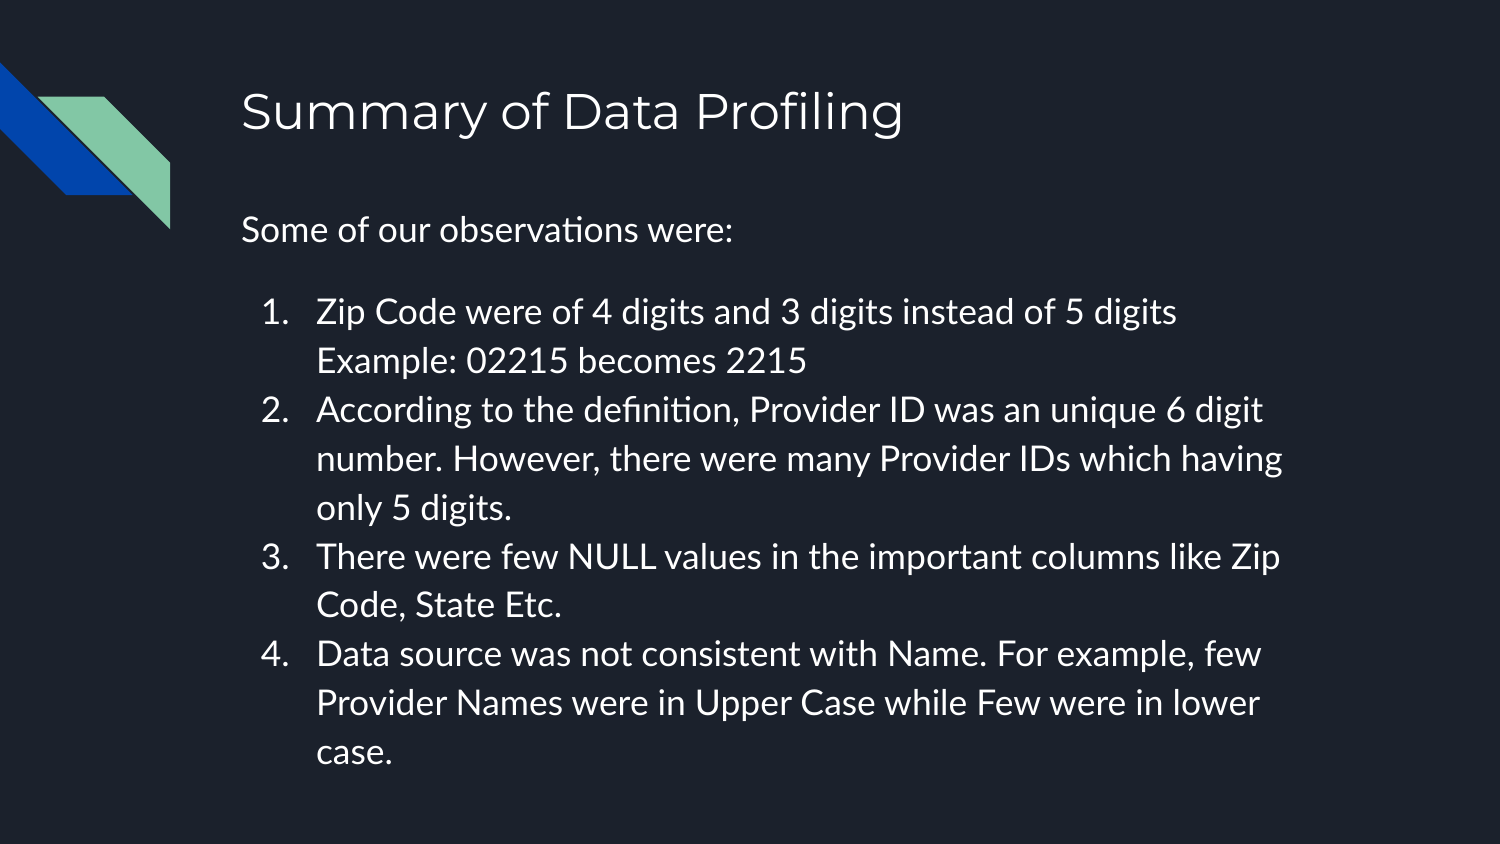

Summary of Data Profiling
Some of our observations were:
Zip Code were of 4 digits and 3 digits instead of 5 digits
Example: 02215 becomes 2215
According to the definition, Provider ID was an unique 6 digit number. However, there were many Provider IDs which having only 5 digits.
There were few NULL values in the important columns like Zip Code, State Etc.
Data source was not consistent with Name. For example, few Provider Names were in Upper Case while Few were in lower case.